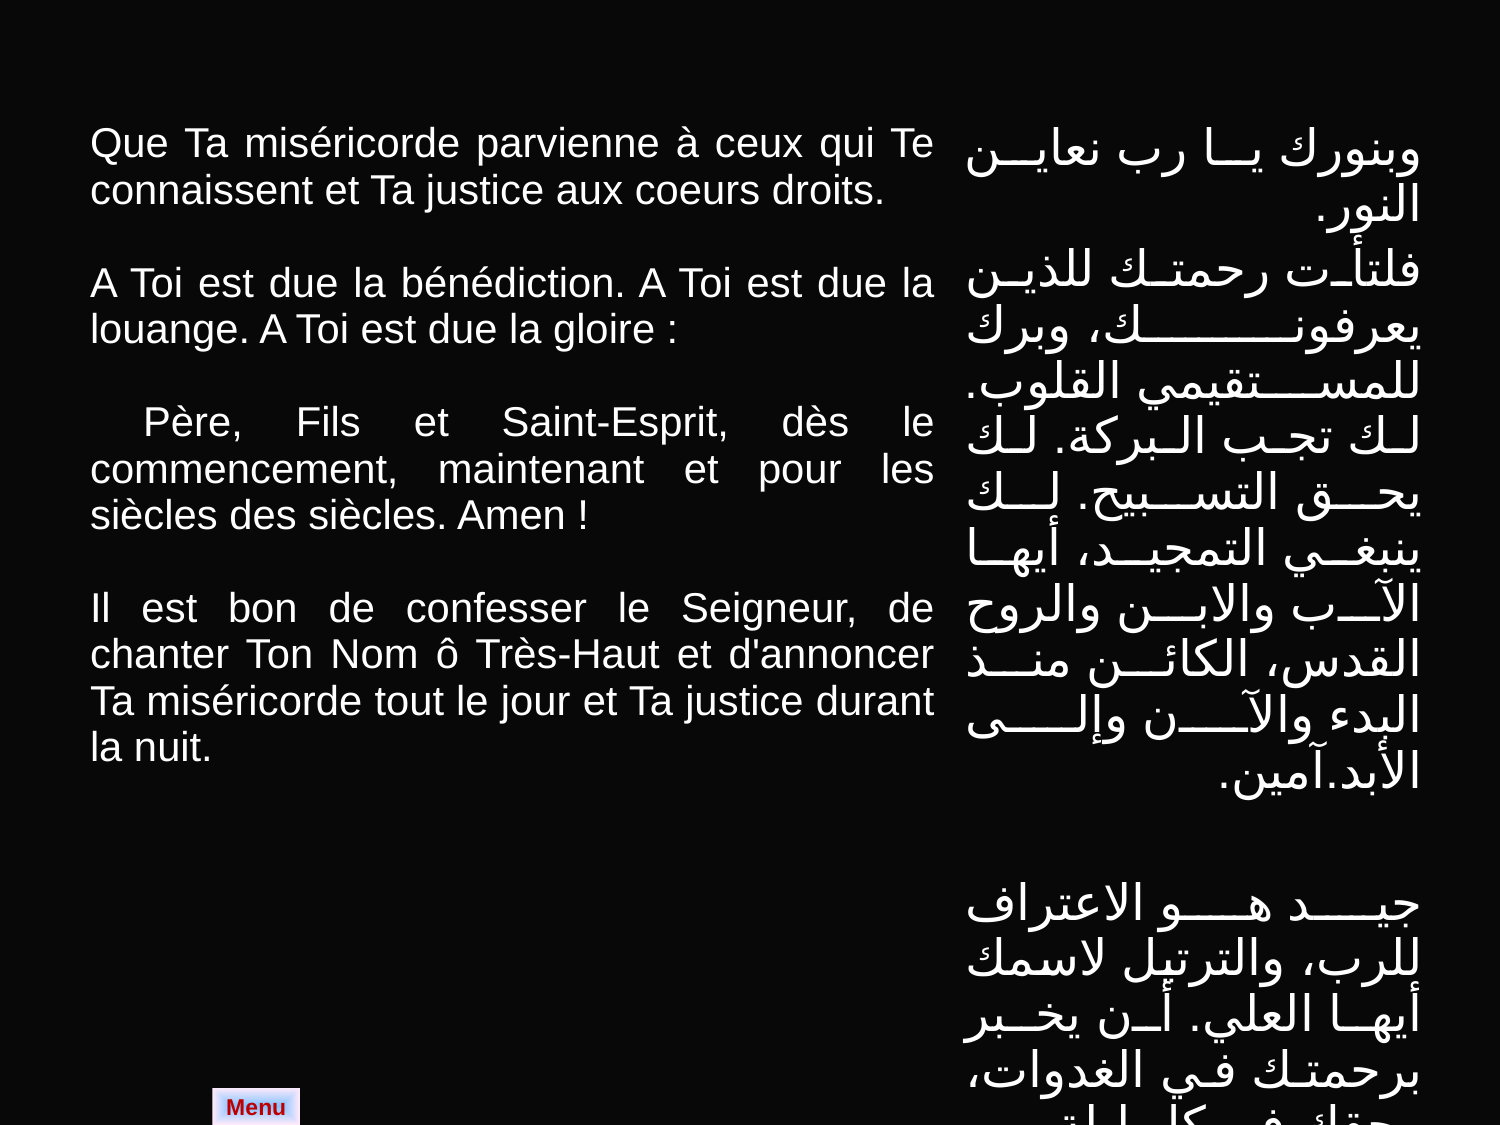

| Que Ta miséricorde parvienne à ceux qui Te connaissent et Ta justice aux coeurs droits. A Toi est due la bénédiction. A Toi est due la louange. A Toi est due la gloire : Père, Fils et Saint-Esprit, dès le commencement, maintenant et pour les siècles des siècles. Amen ! Il est bon de confesser le Seigneur, de chanter Ton Nom ô Très-Haut et d'annoncer Ta miséricorde tout le jour et Ta justice durant la nuit. | وبنورك يا رب نعاين النور. فلتأت رحمتك للذين يعرفونك، وبرك للمستقيمي القلوب. لك تجب البركة. لك يحق التسبيح. لك ينبغي التمجيد، أيها الآب والابن والروح القدس، الكائن منذ البدء والآن وإلى الأبد.آمين. جيد هو الاعتراف للرب، والترتيل لاسمك أيها العلي. أن يخبر برحمتك في الغدوات، وحقك في كل ليلة. |
| --- | --- |
Menu